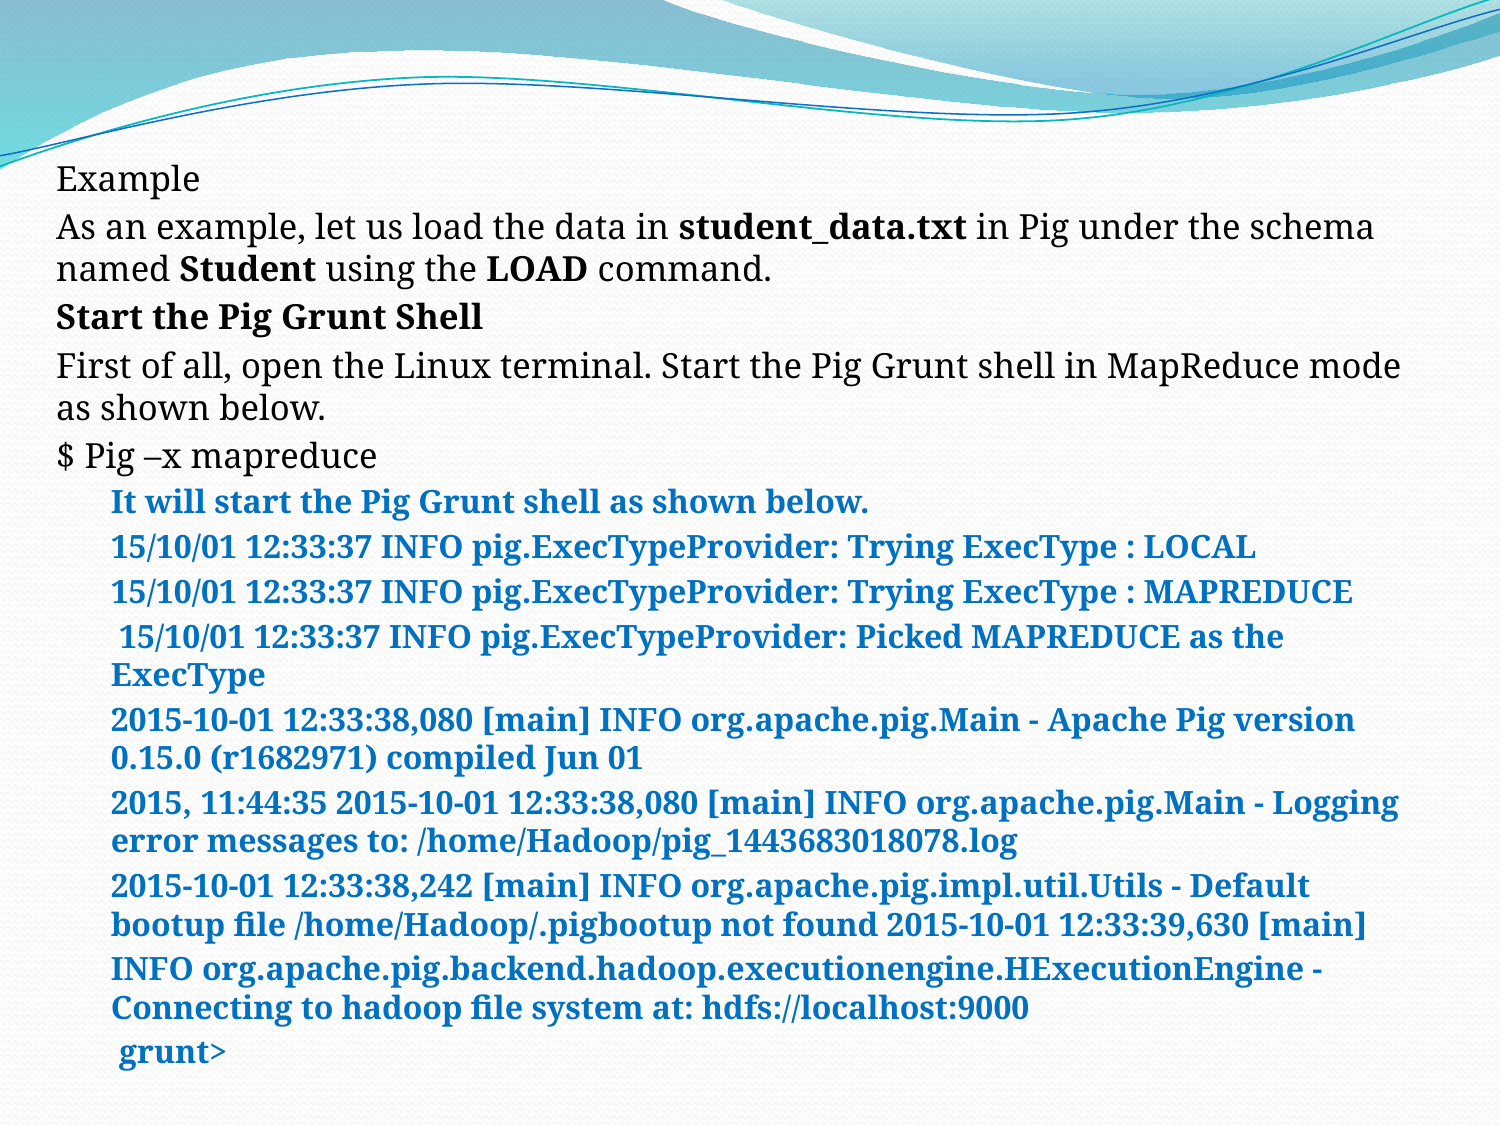

Example
As an example, let us load the data in student_data.txt in Pig under the schema named Student using the LOAD command.
Start the Pig Grunt Shell
First of all, open the Linux terminal. Start the Pig Grunt shell in MapReduce mode as shown below.
$ Pig –x mapreduce
It will start the Pig Grunt shell as shown below.
15/10/01 12:33:37 INFO pig.ExecTypeProvider: Trying ExecType : LOCAL
15/10/01 12:33:37 INFO pig.ExecTypeProvider: Trying ExecType : MAPREDUCE
 15/10/01 12:33:37 INFO pig.ExecTypeProvider: Picked MAPREDUCE as the ExecType
2015-10-01 12:33:38,080 [main] INFO org.apache.pig.Main - Apache Pig version 0.15.0 (r1682971) compiled Jun 01
2015, 11:44:35 2015-10-01 12:33:38,080 [main] INFO org.apache.pig.Main - Logging error messages to: /home/Hadoop/pig_1443683018078.log
2015-10-01 12:33:38,242 [main] INFO org.apache.pig.impl.util.Utils - Default bootup file /home/Hadoop/.pigbootup not found 2015-10-01 12:33:39,630 [main]
INFO org.apache.pig.backend.hadoop.executionengine.HExecutionEngine - Connecting to hadoop file system at: hdfs://localhost:9000
 grunt>